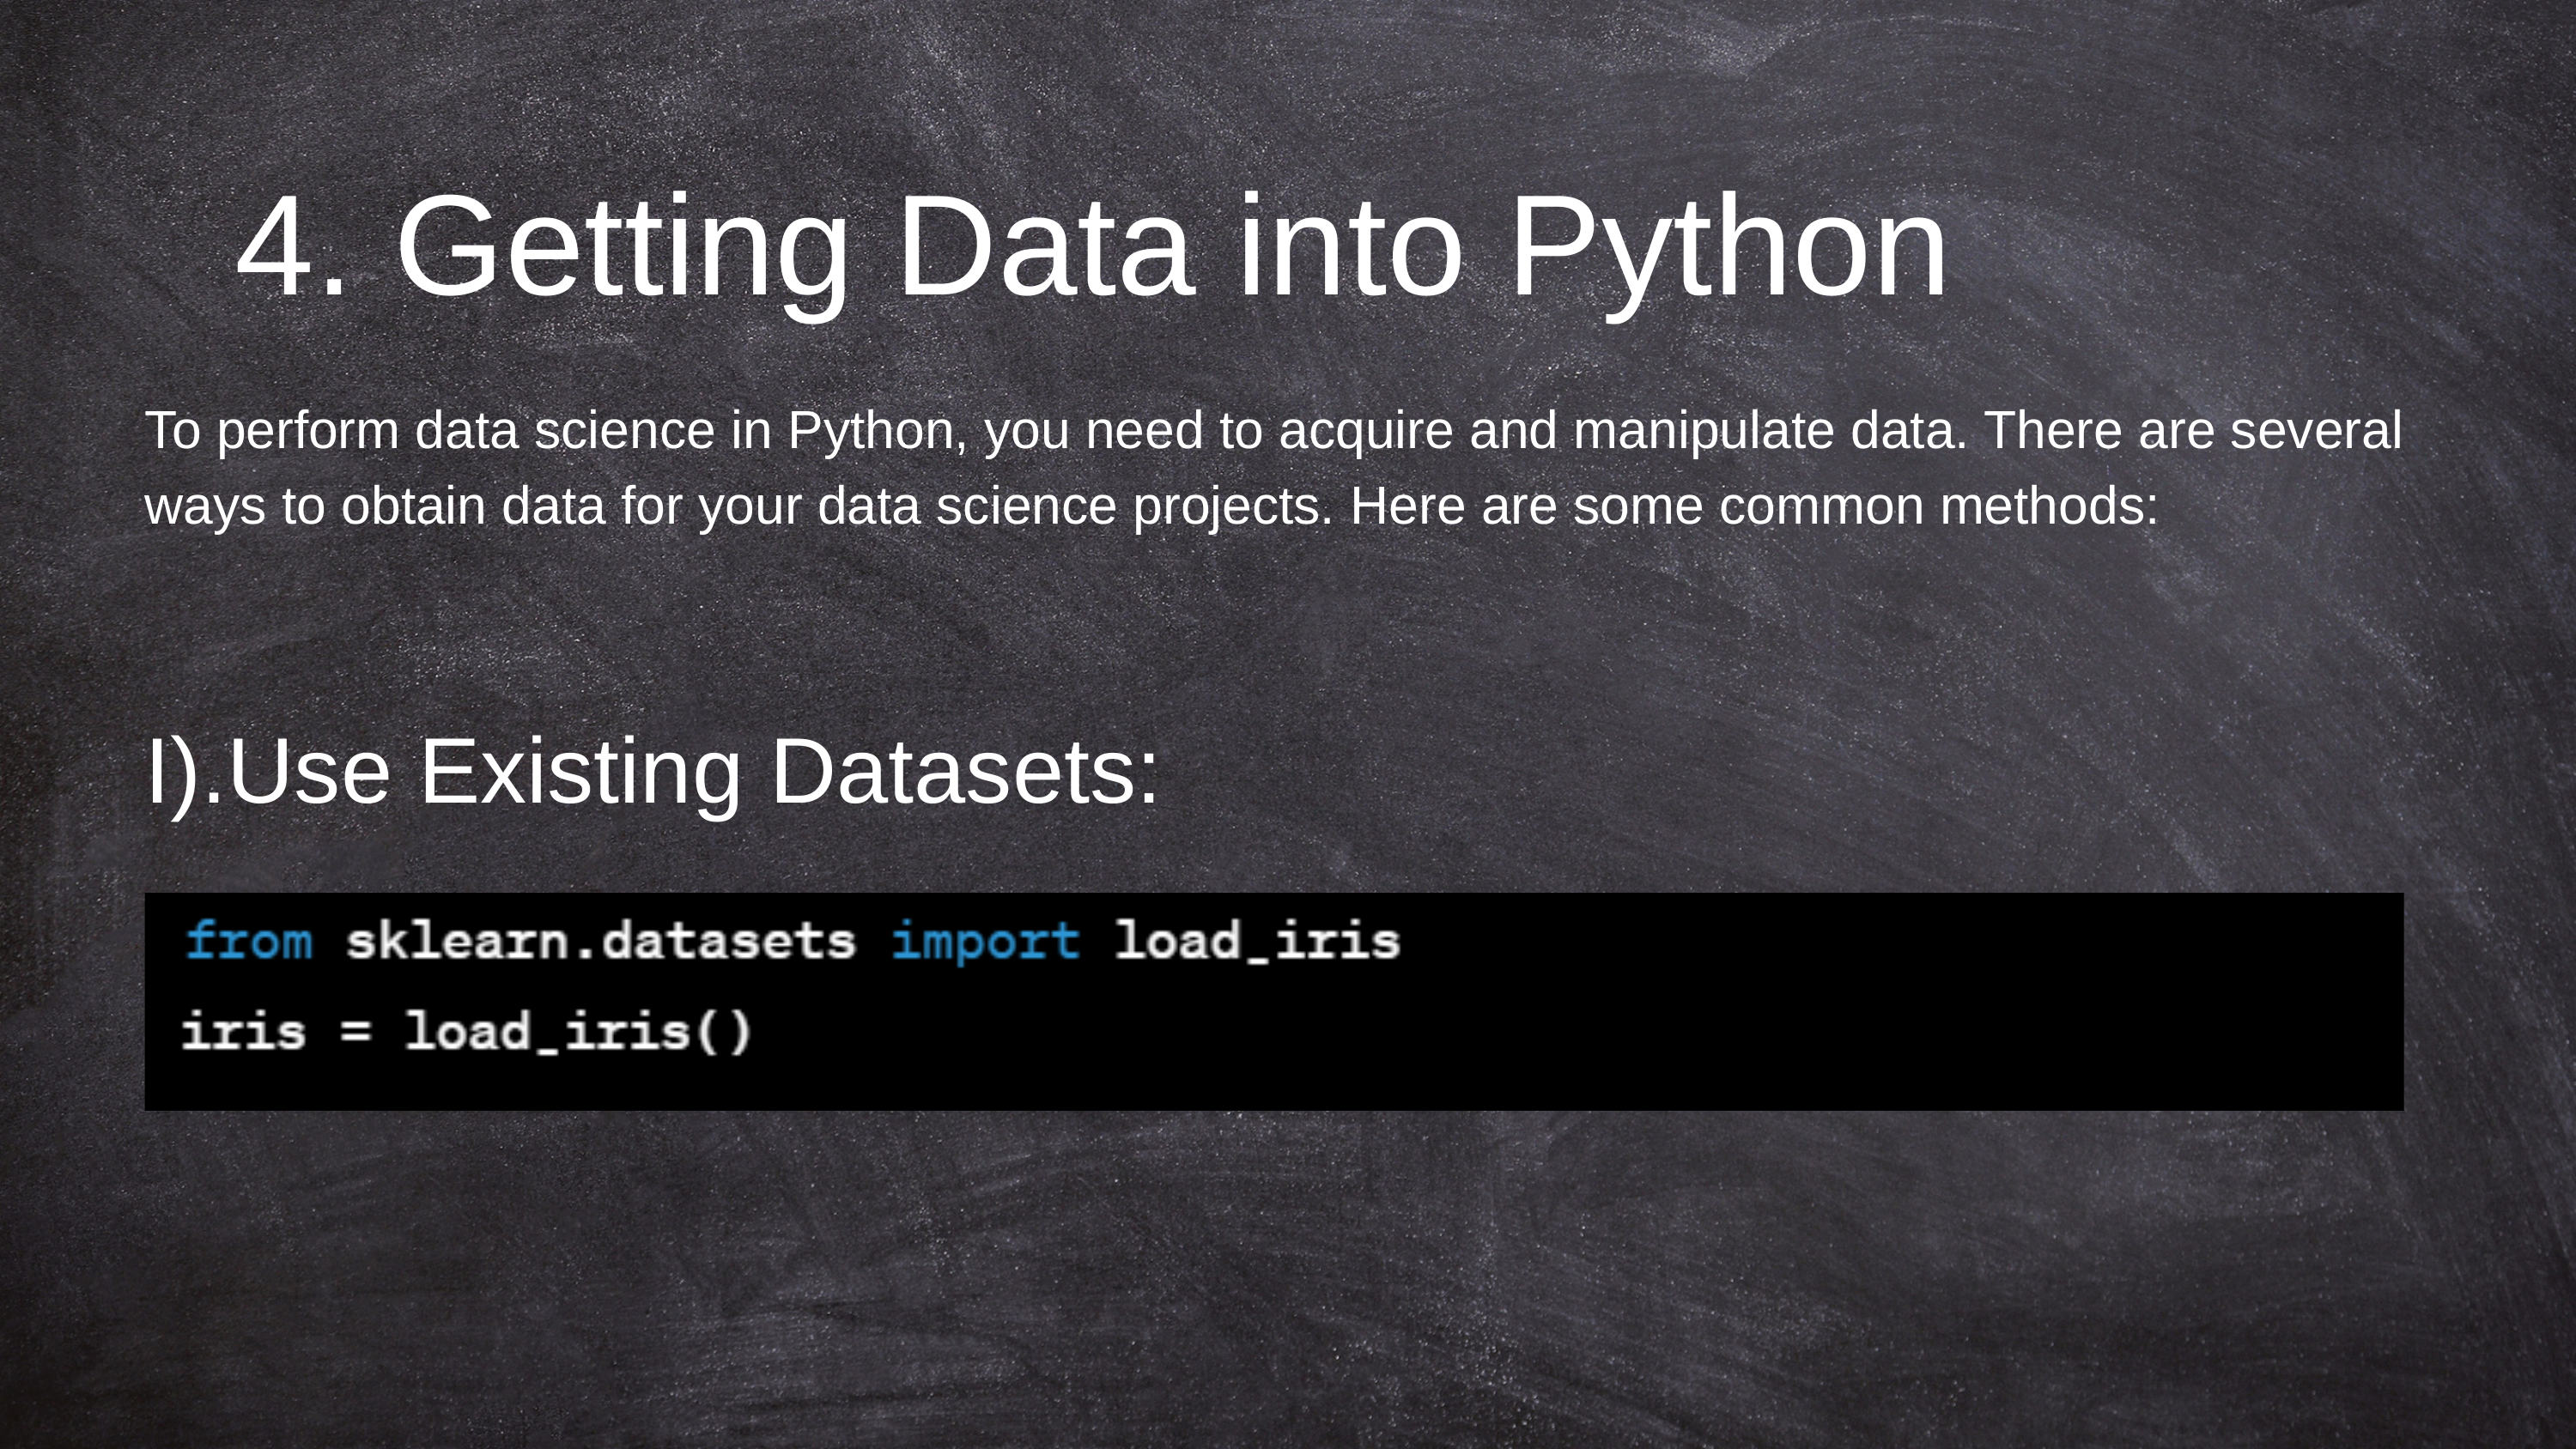

4. Getting Data into Python
To perform data science in Python, you need to acquire and manipulate data. There are several ways to obtain data for your data science projects. Here are some common methods:

I).Use Existing Datasets: